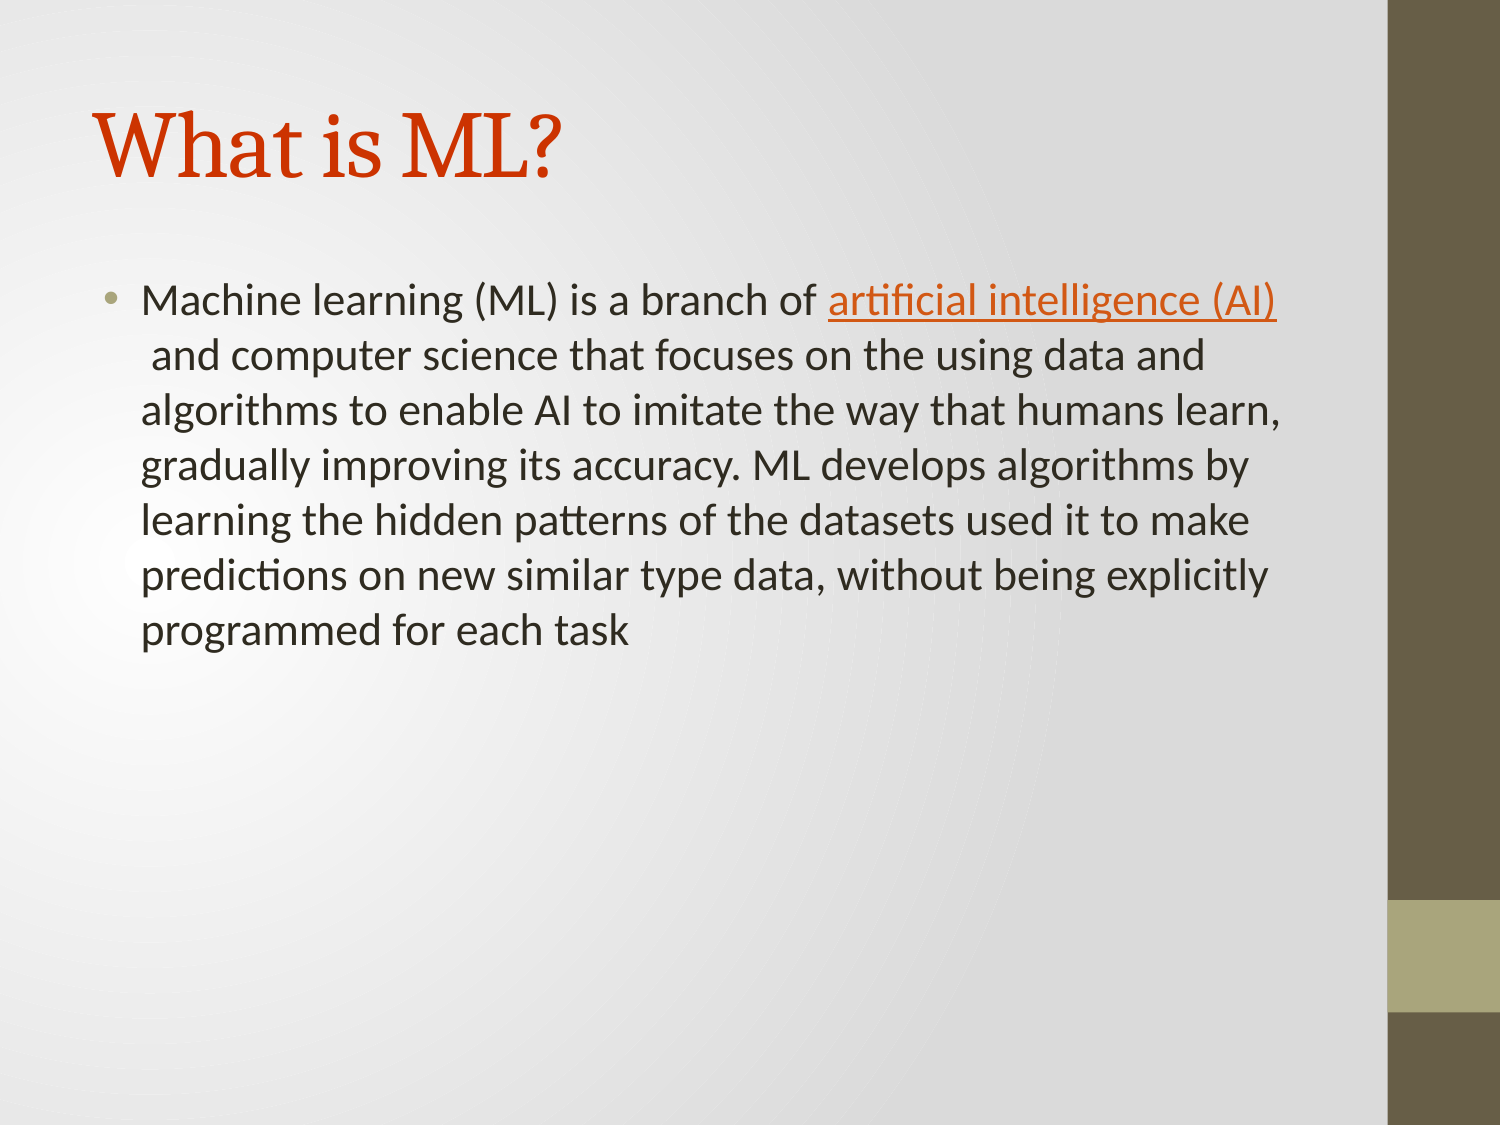

# What is ML?
Machine learning (ML) is a branch of artificial intelligence (AI) and computer science that focuses on the using data and algorithms to enable AI to imitate the way that humans learn, gradually improving its accuracy. ML develops algorithms by learning the hidden patterns of the datasets used it to make predictions on new similar type data, without being explicitly programmed for each task